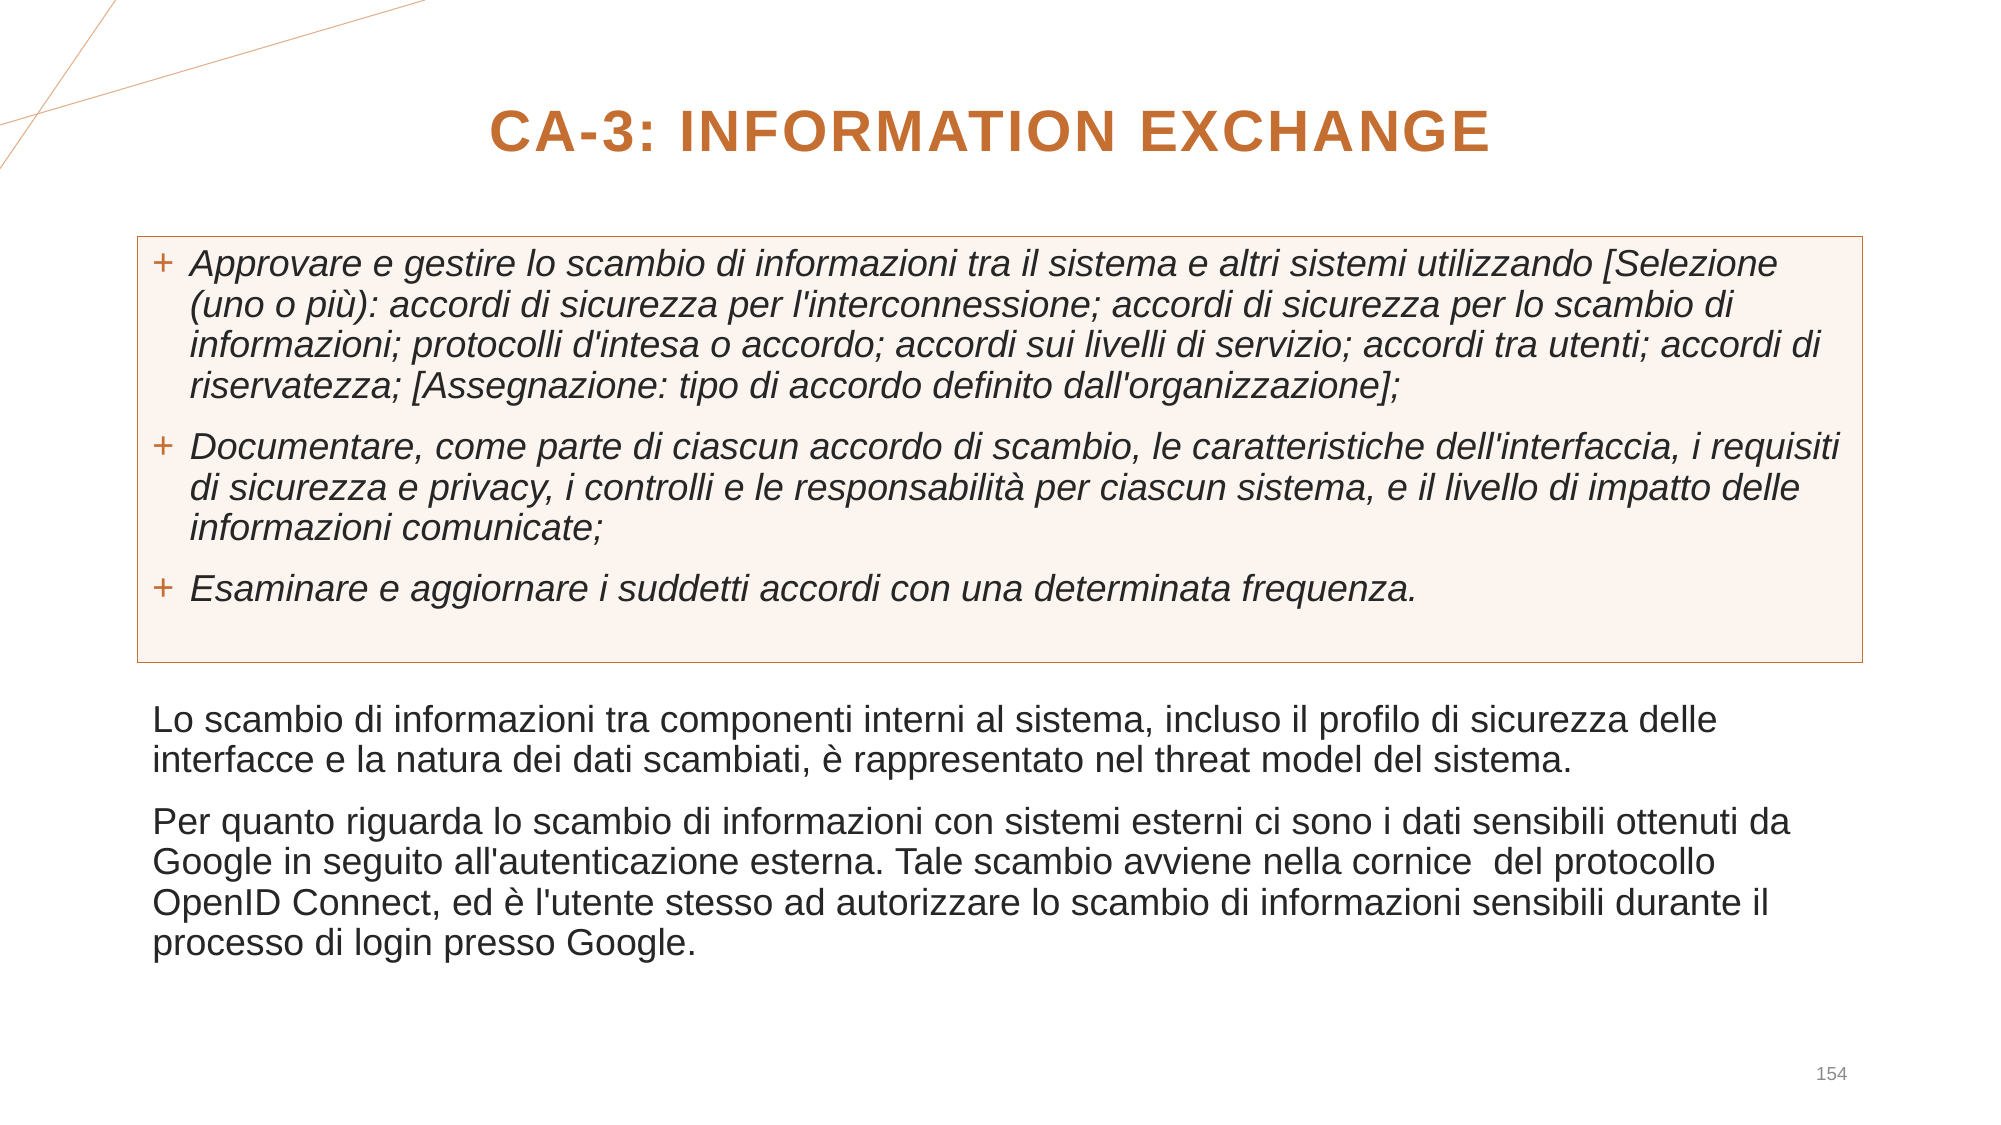

# CA-3: INFORMATION EXCHANGE
Approvare e gestire lo scambio di informazioni tra il sistema e altri sistemi utilizzando [Selezione (uno o più): accordi di sicurezza per l'interconnessione; accordi di sicurezza per lo scambio di informazioni; protocolli d'intesa o accordo; accordi sui livelli di servizio; accordi tra utenti; accordi di riservatezza; [Assegnazione: tipo di accordo definito dall'organizzazione];
Documentare, come parte di ciascun accordo di scambio, le caratteristiche dell'interfaccia, i requisiti di sicurezza e privacy, i controlli e le responsabilità per ciascun sistema, e il livello di impatto delle informazioni comunicate;
Esaminare e aggiornare i suddetti accordi con una determinata frequenza.
Lo scambio di informazioni tra componenti interni al sistema, incluso il profilo di sicurezza delle interfacce e la natura dei dati scambiati, è rappresentato nel threat model del sistema.
Per quanto riguarda lo scambio di informazioni con sistemi esterni ci sono i dati sensibili ottenuti da Google in seguito all'autenticazione esterna. Tale scambio avviene nella cornice  del protocollo OpenID Connect, ed è l'utente stesso ad autorizzare lo scambio di informazioni sensibili durante il processo di login presso Google.
154